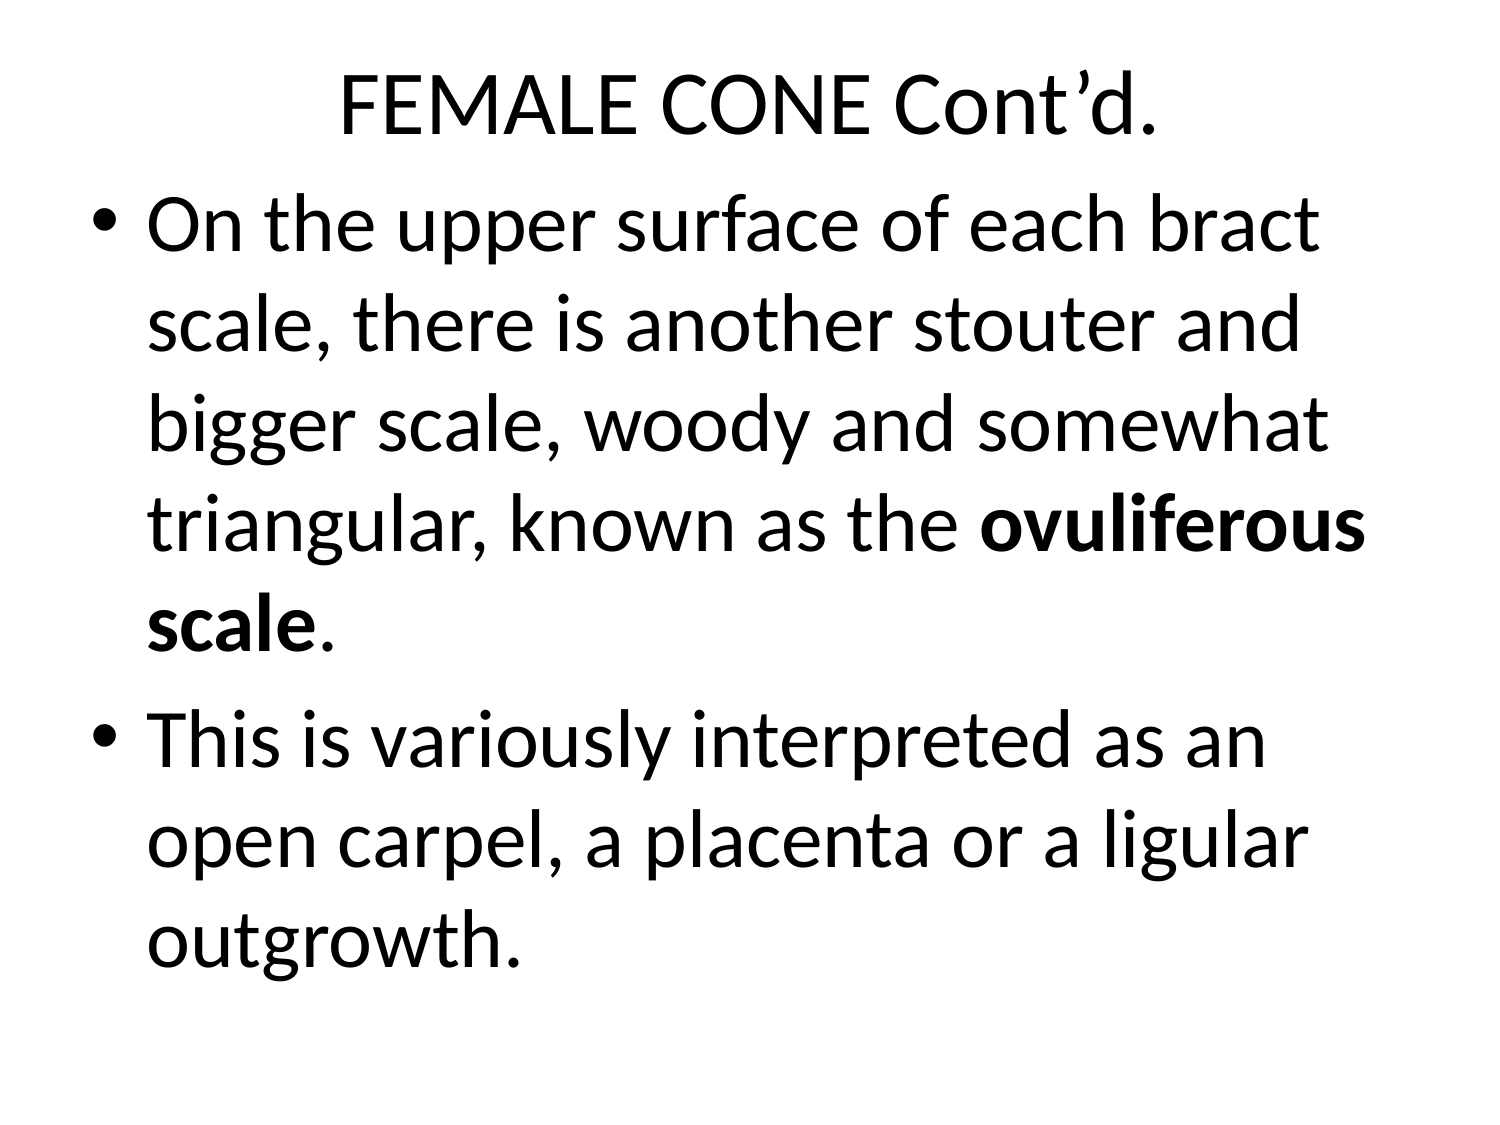

# FEMALE CONE Cont’d.
On the upper surface of each bract scale, there is another stouter and bigger scale, woody and somewhat triangular, known as the ovuliferous scale.
This is variously interpreted as an open carpel, a placenta or a ligular outgrowth.